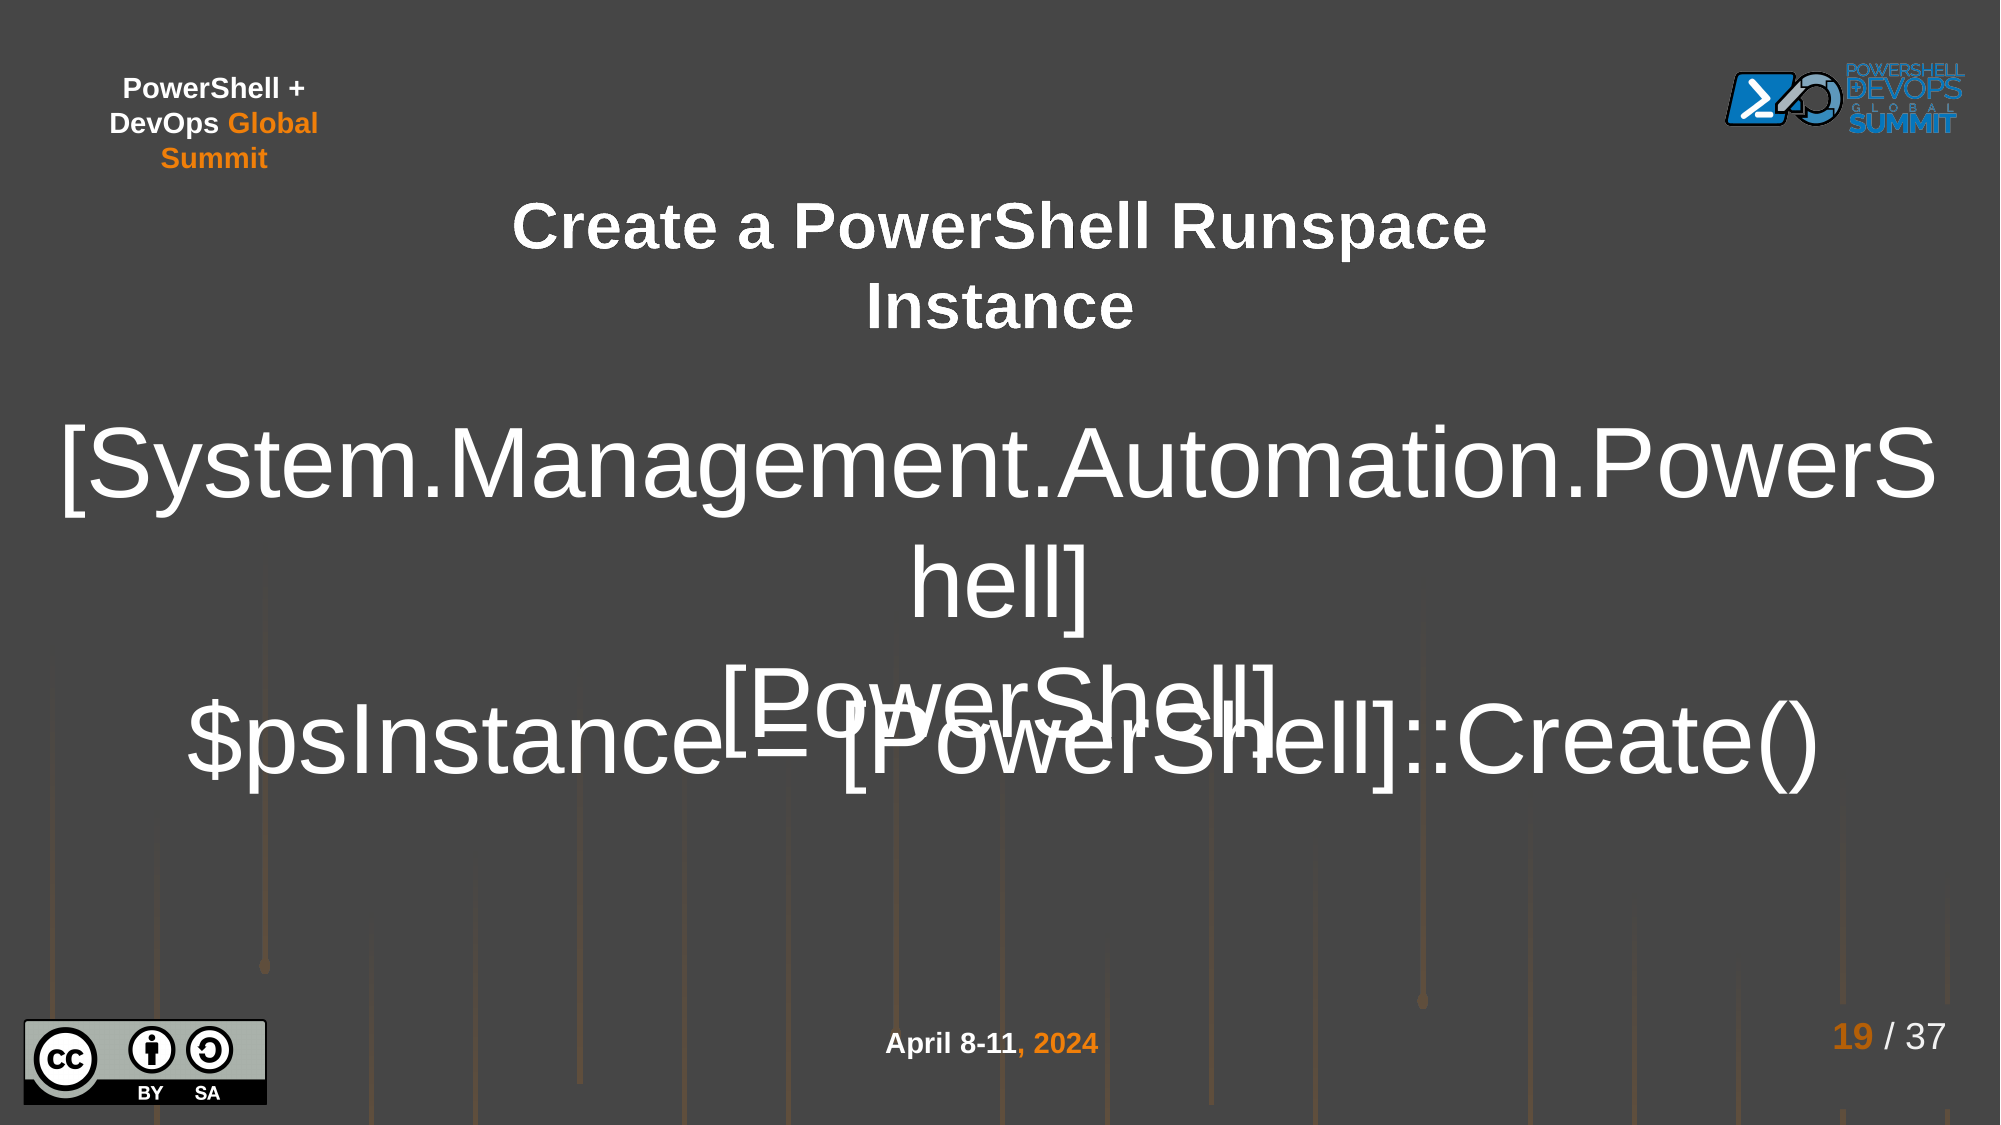

Create a PowerShell Runspace Instance
 [System.Management.Automation.PowerShell]
[PowerShell]
$psInstance = [PowerShell]::Create()